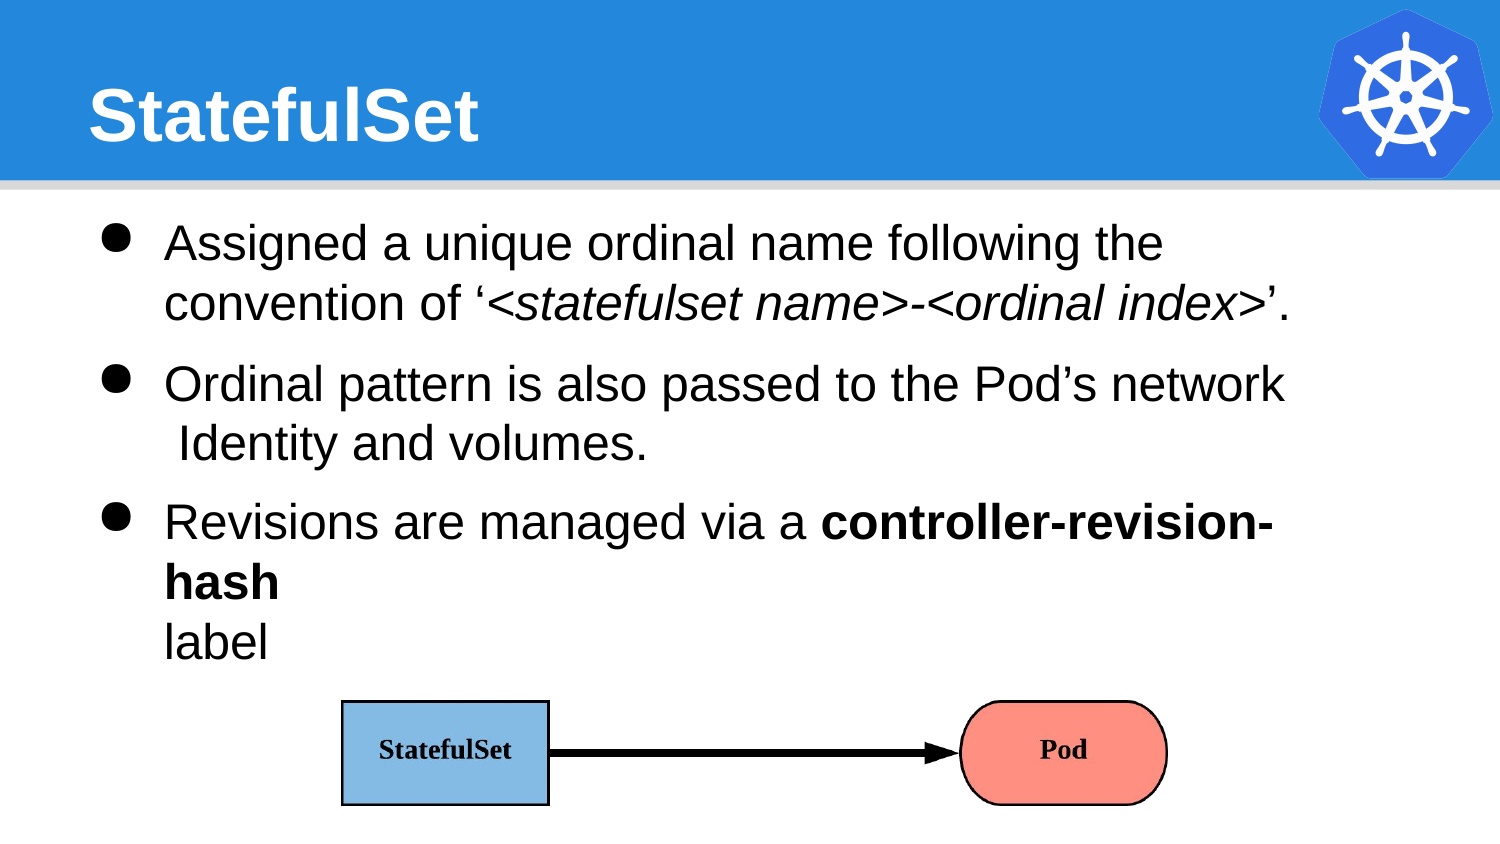

# StatefulSet
Assigned a unique ordinal name following the  convention of ‘<statefulset name>-<ordinal index>’.
Ordinal pattern is also passed to the Pod’s network  Identity and volumes.
Revisions are managed via a controller-revision-hash
label